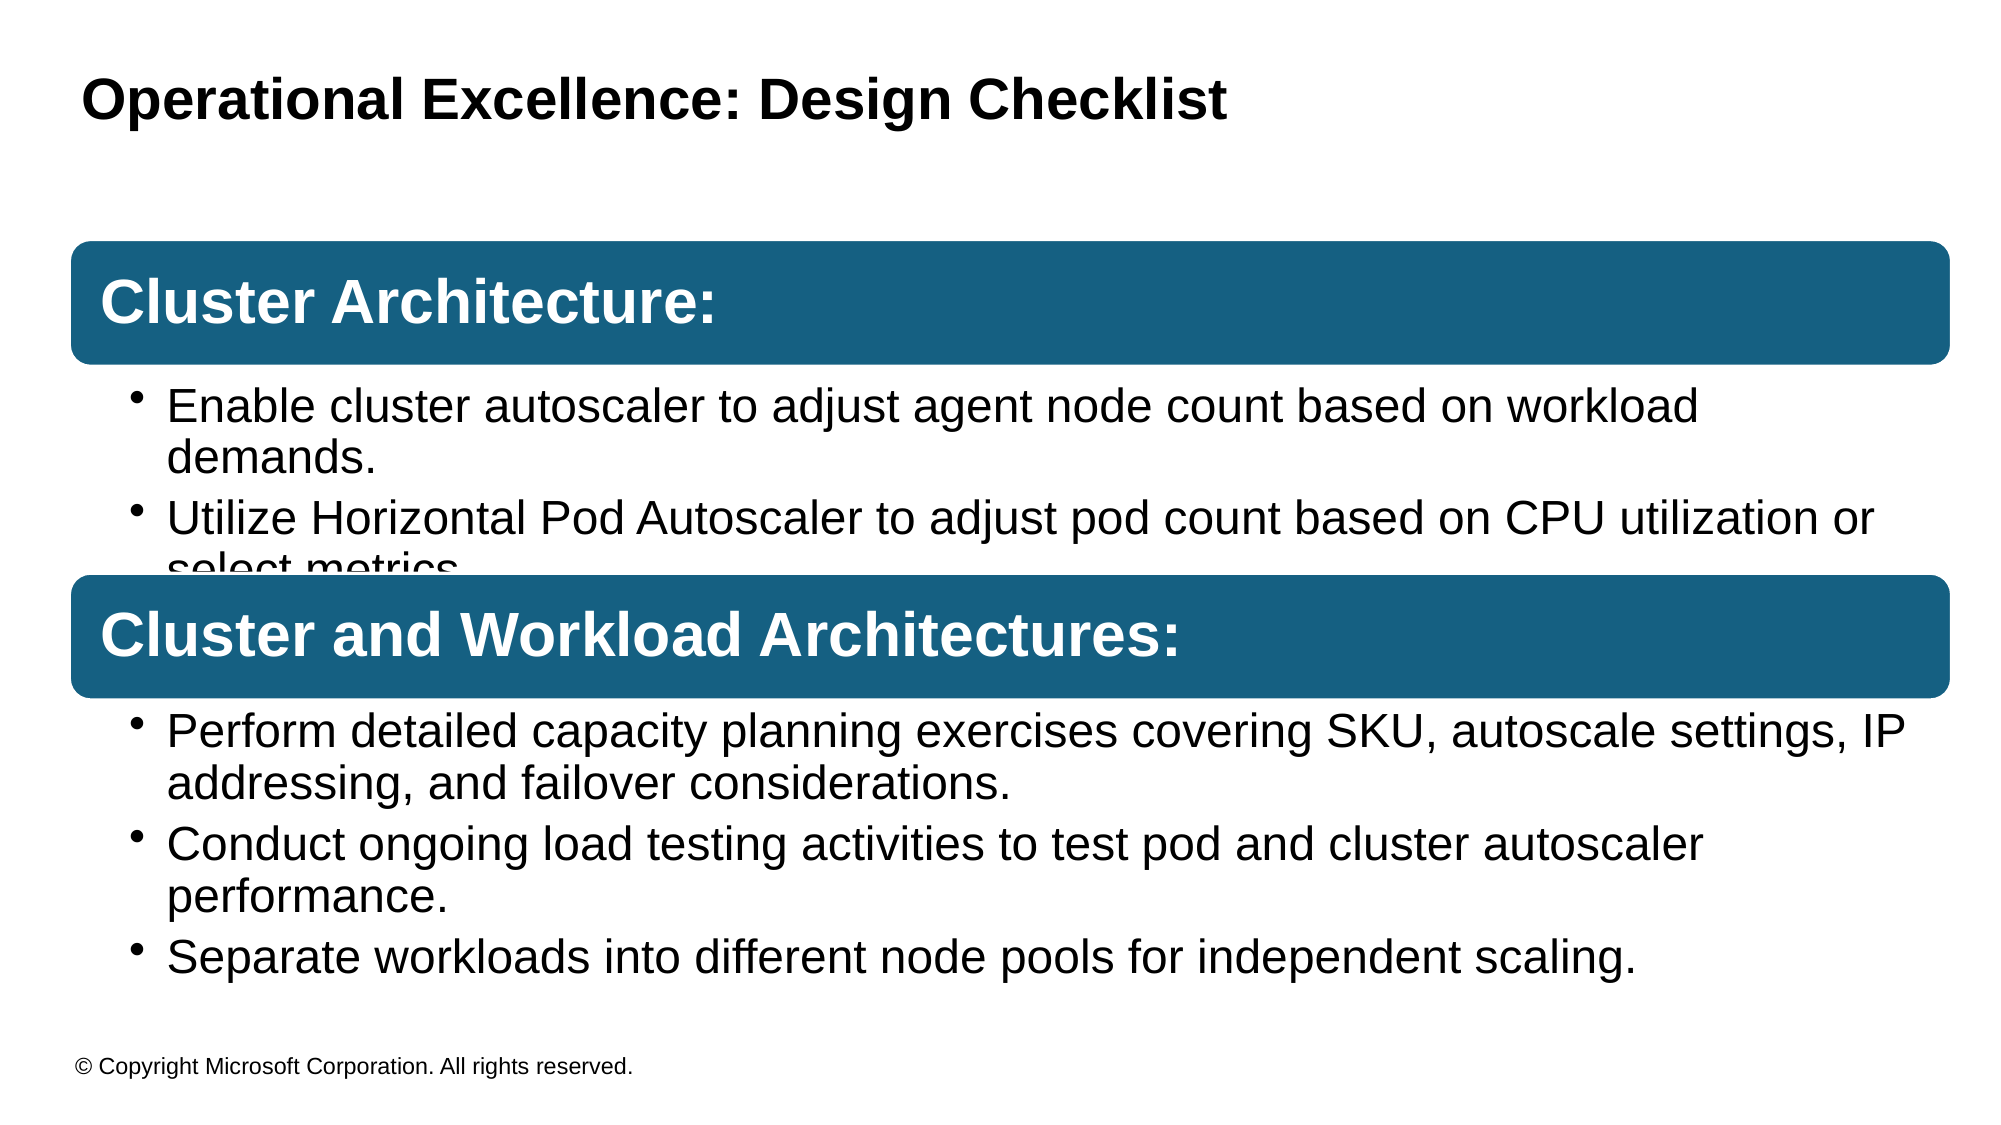

Operational Excellence: Design Checklist
Cluster Architecture:
Enable cluster autoscaler to adjust agent node count based on workload demands.
Utilize Horizontal Pod Autoscaler to adjust pod count based on CPU utilization or select metrics.
Cluster and Workload Architectures:
Perform detailed capacity planning exercises covering SKU, autoscale settings, IP addressing, and failover considerations.
Conduct ongoing load testing activities to test pod and cluster autoscaler performance.
Separate workloads into different node pools for independent scaling.